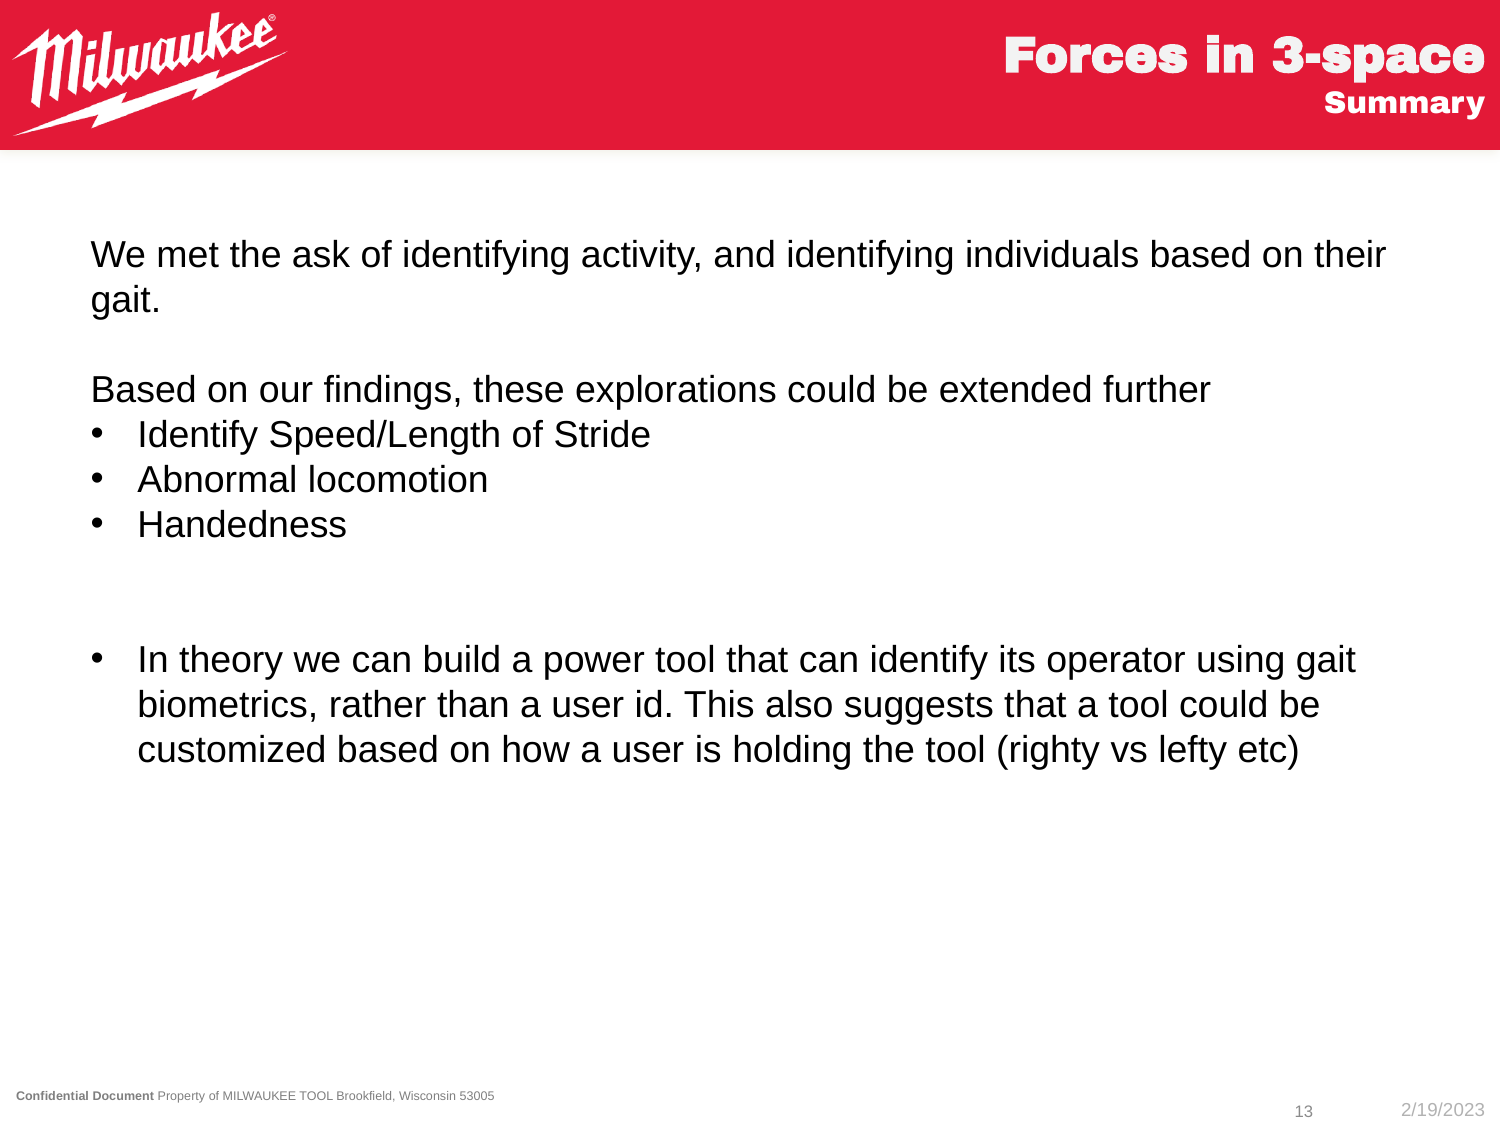

# Forces in 3-space
Summary
We met the ask of identifying activity, and identifying individuals based on their gait.

Based on our findings, these explorations could be extended further
Identify Speed/Length of Stride
Abnormal locomotion
Handedness

In theory we can build a power tool that can identify its operator using gait biometrics, rather than a user id. This also suggests that a tool could be customized based on how a user is holding the tool (righty vs lefty etc)
13
2/19/2023